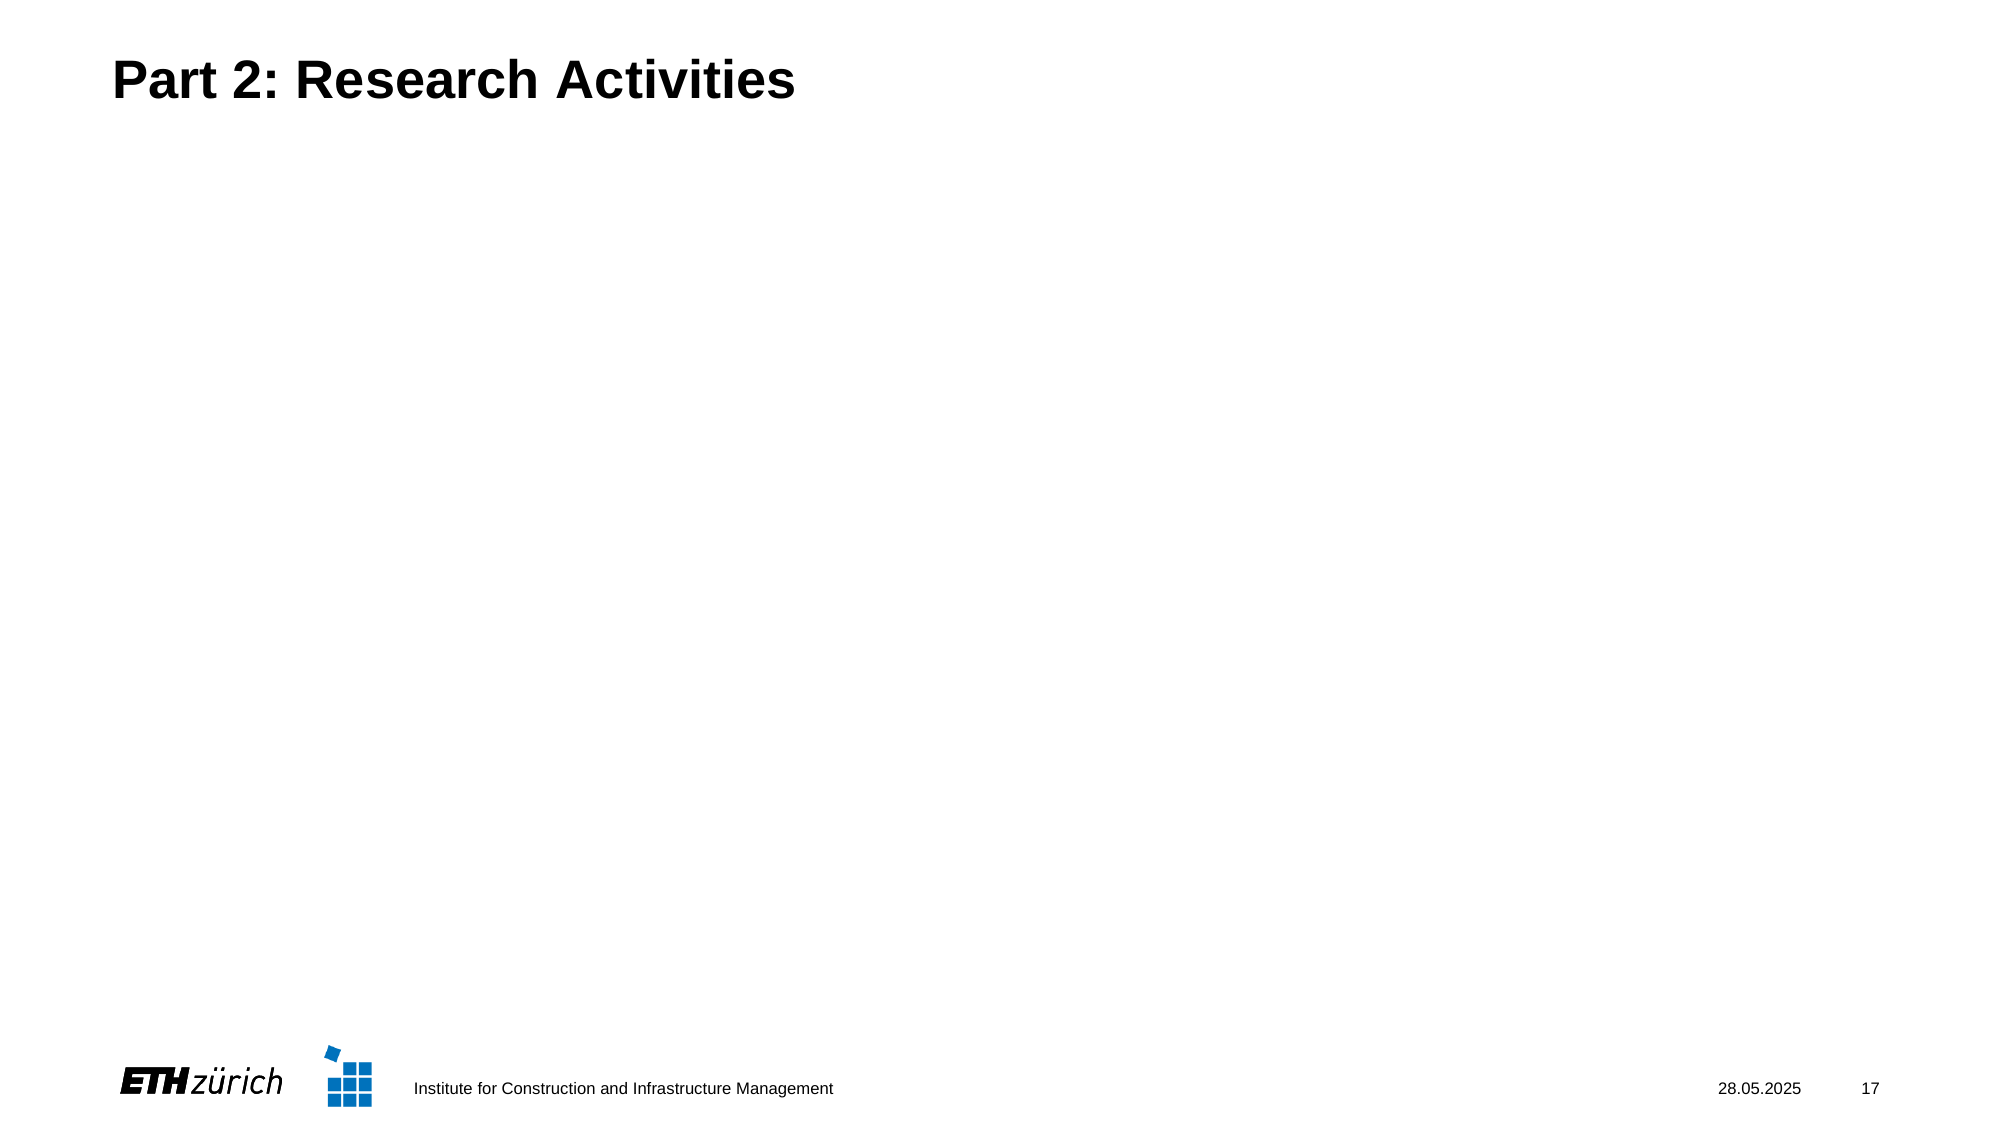

# Part 2: Research Activities
Institute for Construction and Infrastructure Management
28.05.2025
17